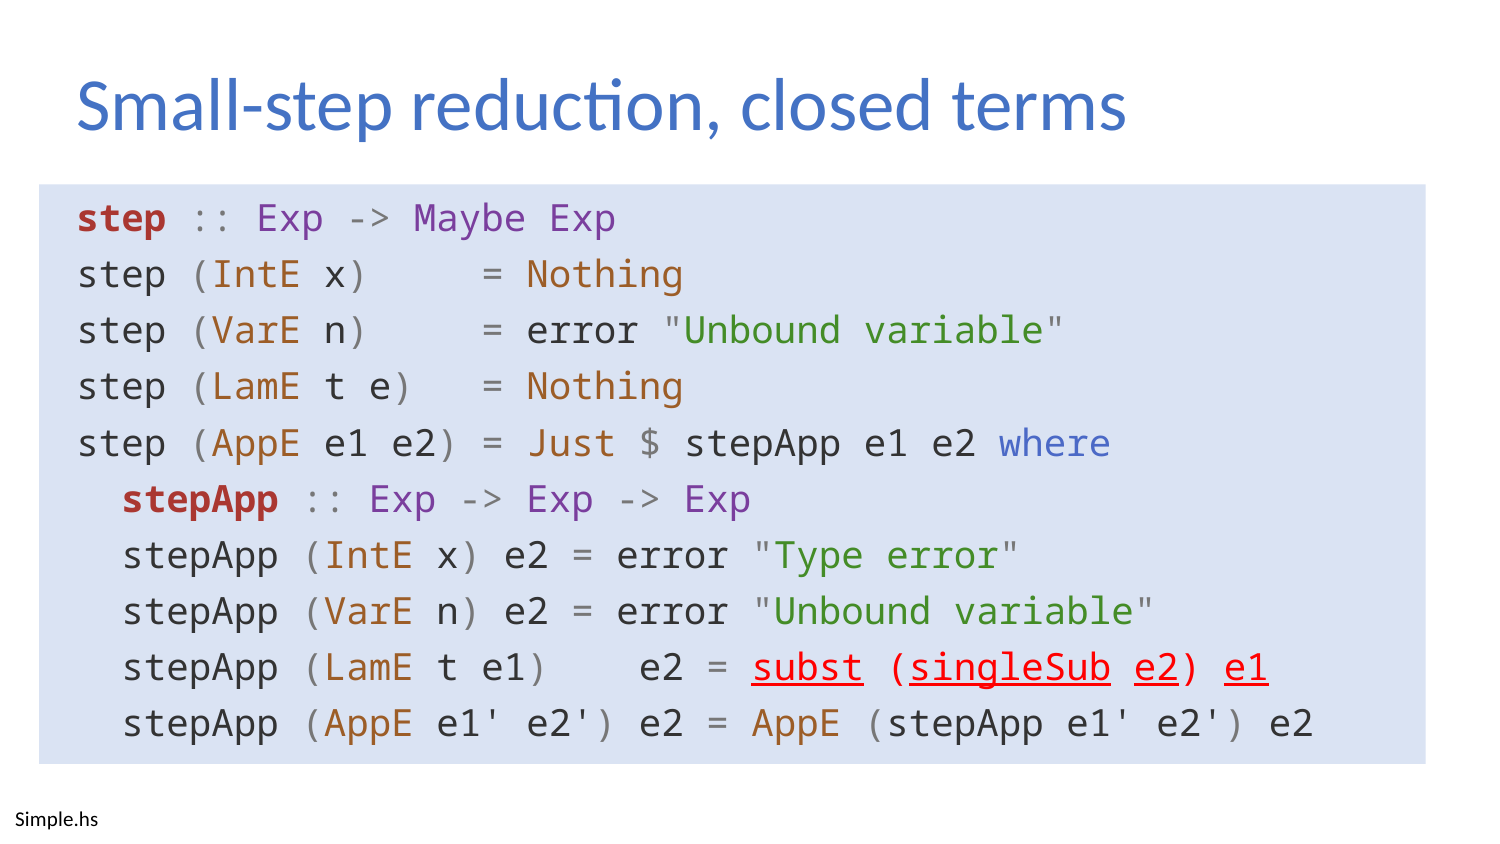

# Small-step reduction, closed terms

step :: Exp -> Maybe Exp
step (IntE x)     = Nothing
step (VarE n)     = error "Unbound variable"
step (LamE t e)   = Nothing
step (AppE e1 e2) = Just $ stepApp e1 e2 where
  stepApp :: Exp -> Exp -> Exp
  stepApp (IntE x) e2 = error "Type error"
  stepApp (VarE n) e2 = error "Unbound variable"
  stepApp (LamE t e1)    e2 = subst (singleSub e2) e1
  stepApp (AppE e1' e2') e2 = AppE (stepApp e1' e2') e2

Simple.hs